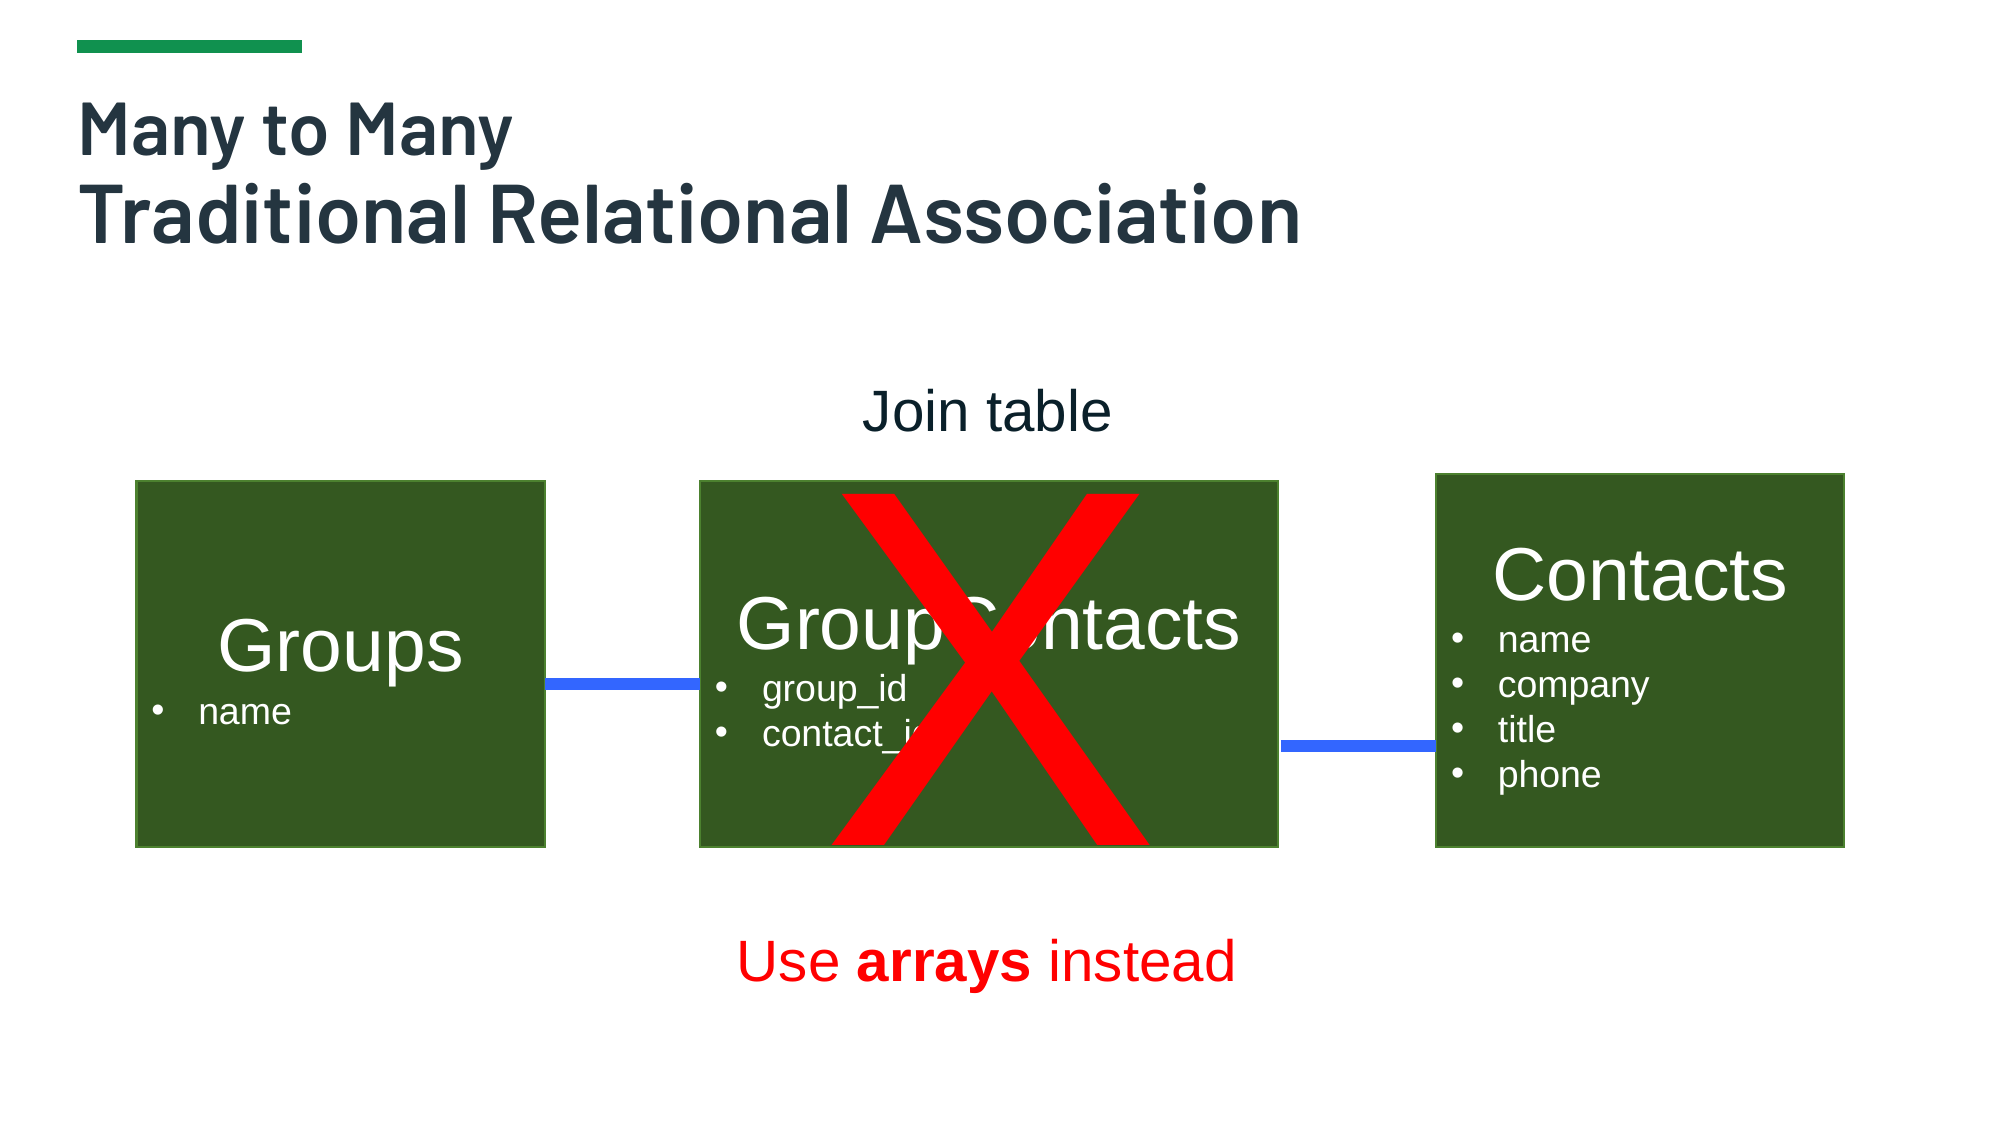

# Many to Many Traditional Relational Association
X
Join table

Contacts
name
company
title
phone

Groups
name
GroupContacts
group_id
contact_id
Use arrays instead